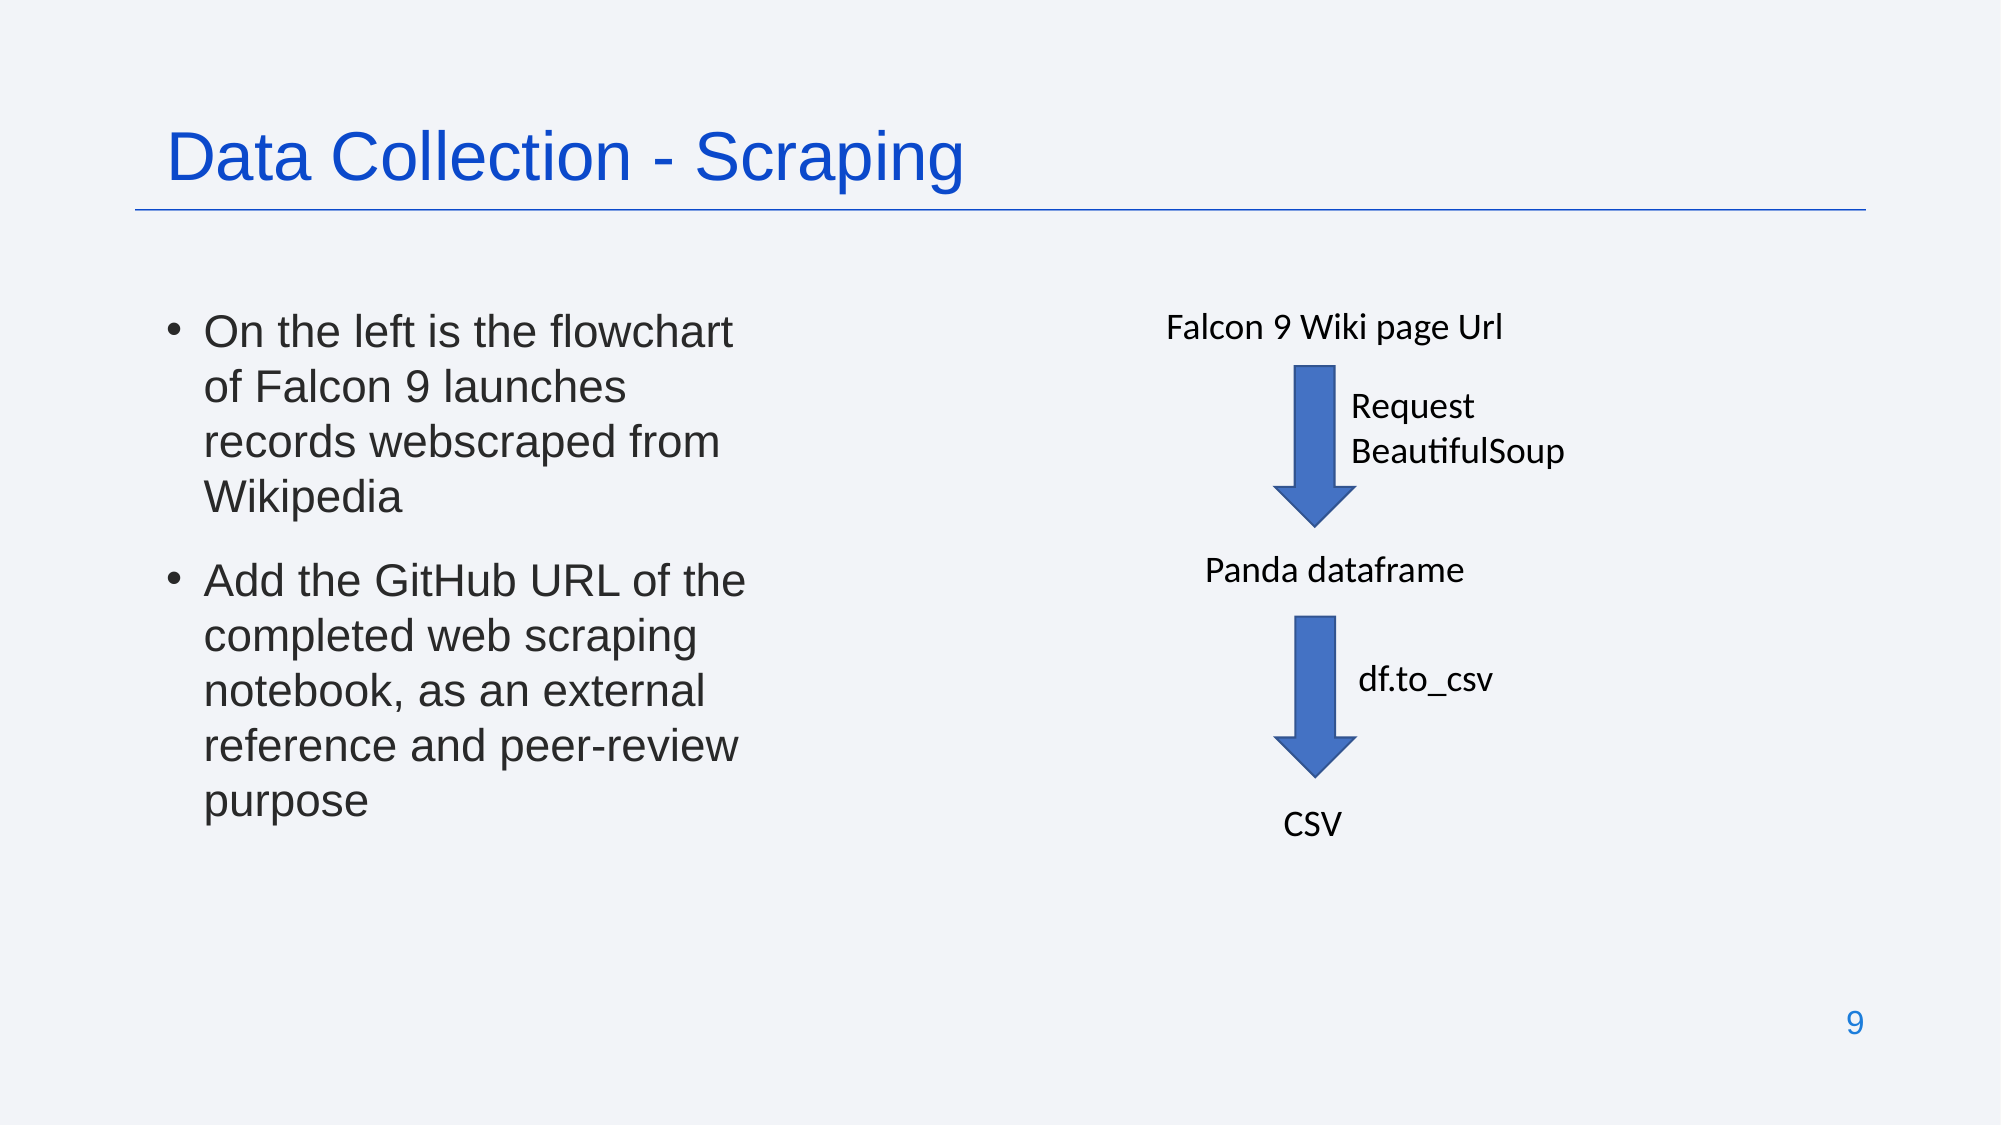

Data Collection - Scraping
On the left is the flowchart of Falcon 9 launches records webscraped from Wikipedia
Add the GitHub URL of the completed web scraping notebook, as an external reference and peer-review purpose
Falcon 9 Wiki page Url

Request
BeautifulSoup
Panda dataframe

df.to_csv
CSV
9